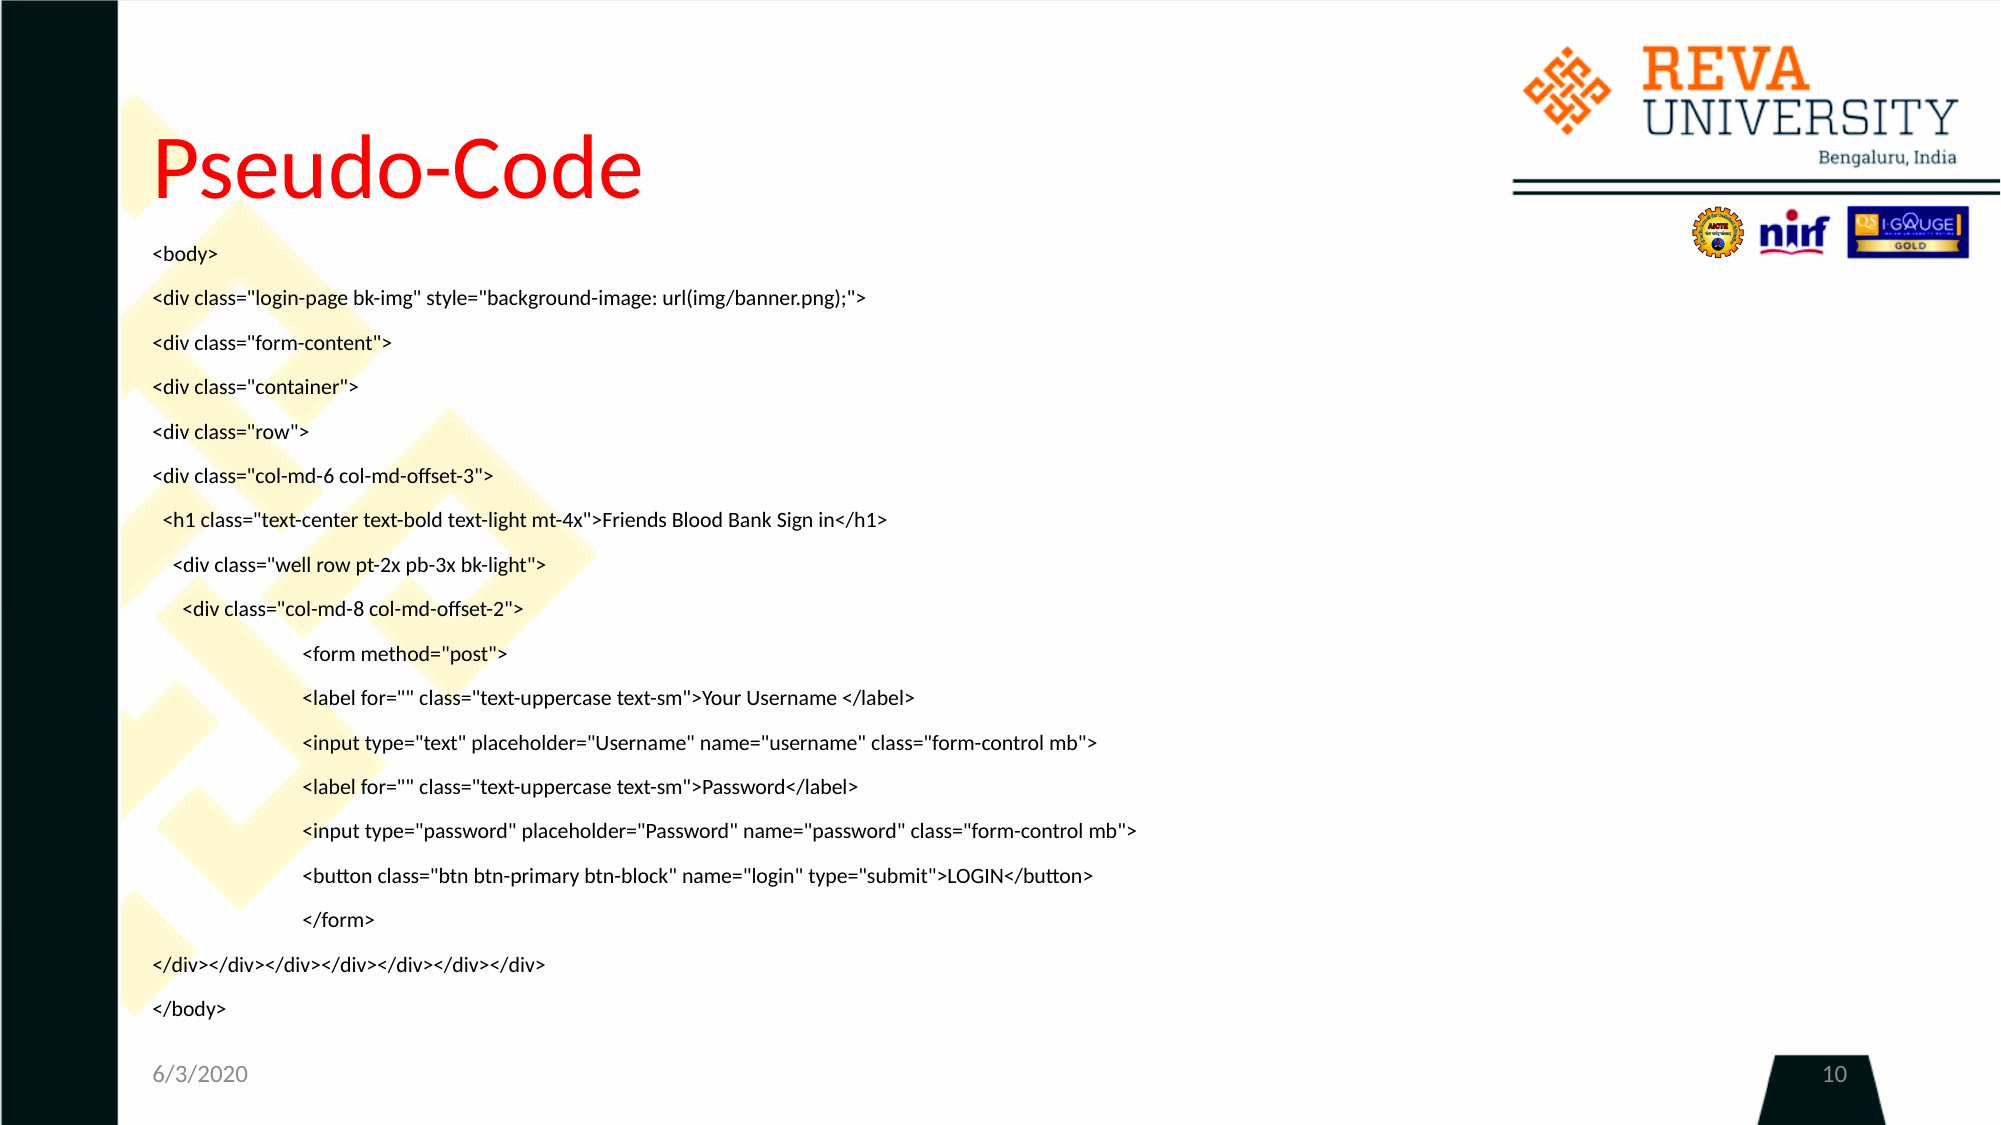

# Pseudo-Code
<body>
<div class="login-page bk-img" style="background-image: url(img/banner.png);">
<div class="form-content">
<div class="container">
<div class="row">
<div class="col-md-6 col-md-offset-3">
  <h1 class="text-center text-bold text-light mt-4x">Friends Blood Bank Sign in</h1>
    <div class="well row pt-2x pb-3x bk-light">
      <div class="col-md-8 col-md-offset-2">
	<form method="post">
	<label for="" class="text-uppercase text-sm">Your Username </label>
	<input type="text" placeholder="Username" name="username" class="form-control mb">
	<label for="" class="text-uppercase text-sm">Password</label>
	<input type="password" placeholder="Password" name="password" class="form-control mb">
	<button class="btn btn-primary btn-block" name="login" type="submit">LOGIN</button>
	</form>
</div></div></div></div></div></div></div>
</body>
6/3/2020
10